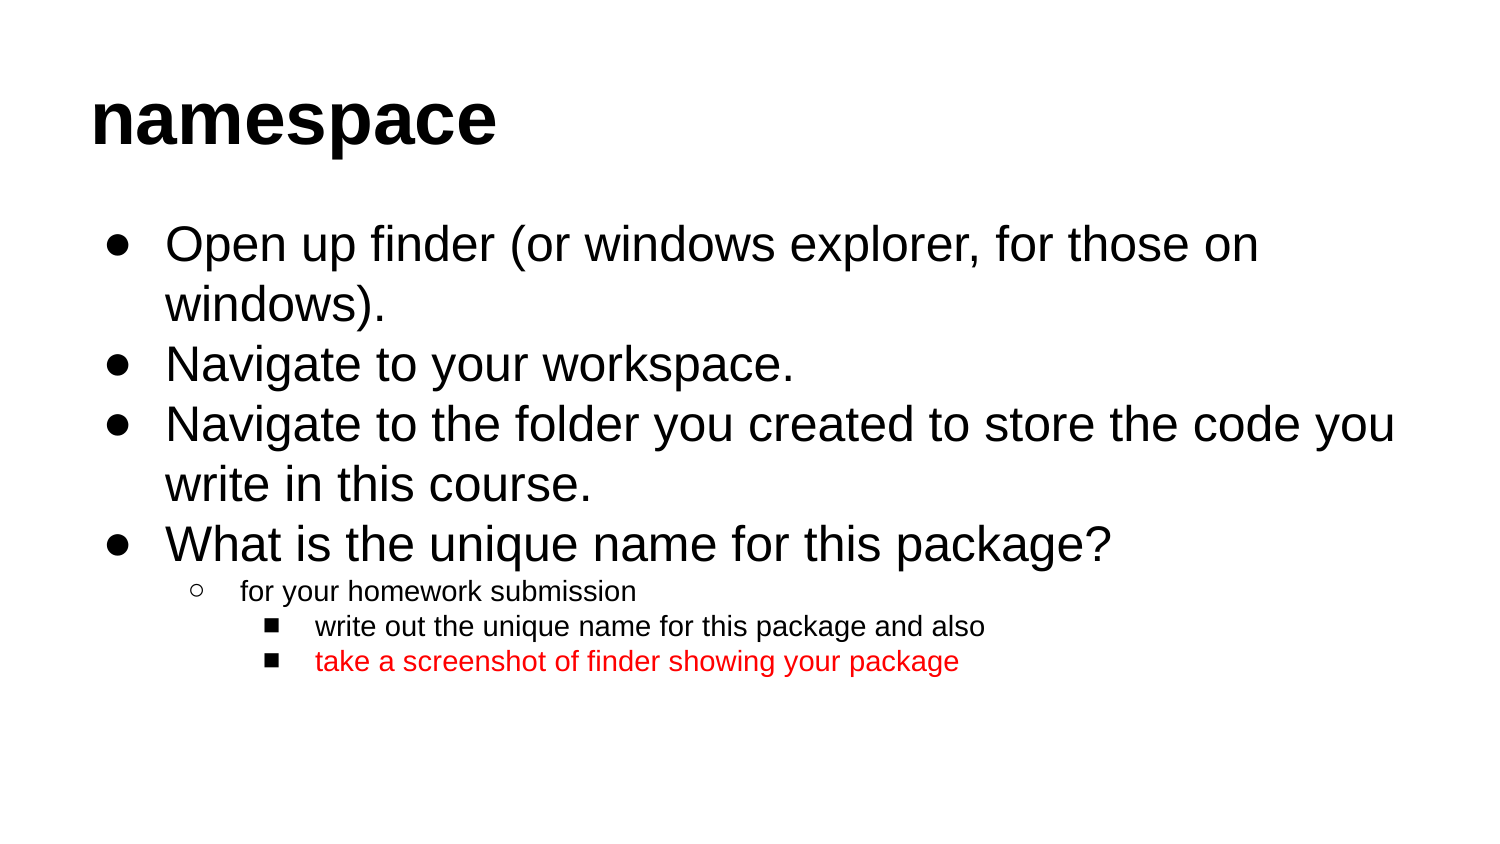

# namespace
Open up finder (or windows explorer, for those on windows).
Navigate to your workspace.
Navigate to the folder you created to store the code you write in this course.
What is the unique name for this package?
for your homework submission
write out the unique name for this package and also
take a screenshot of finder showing your package